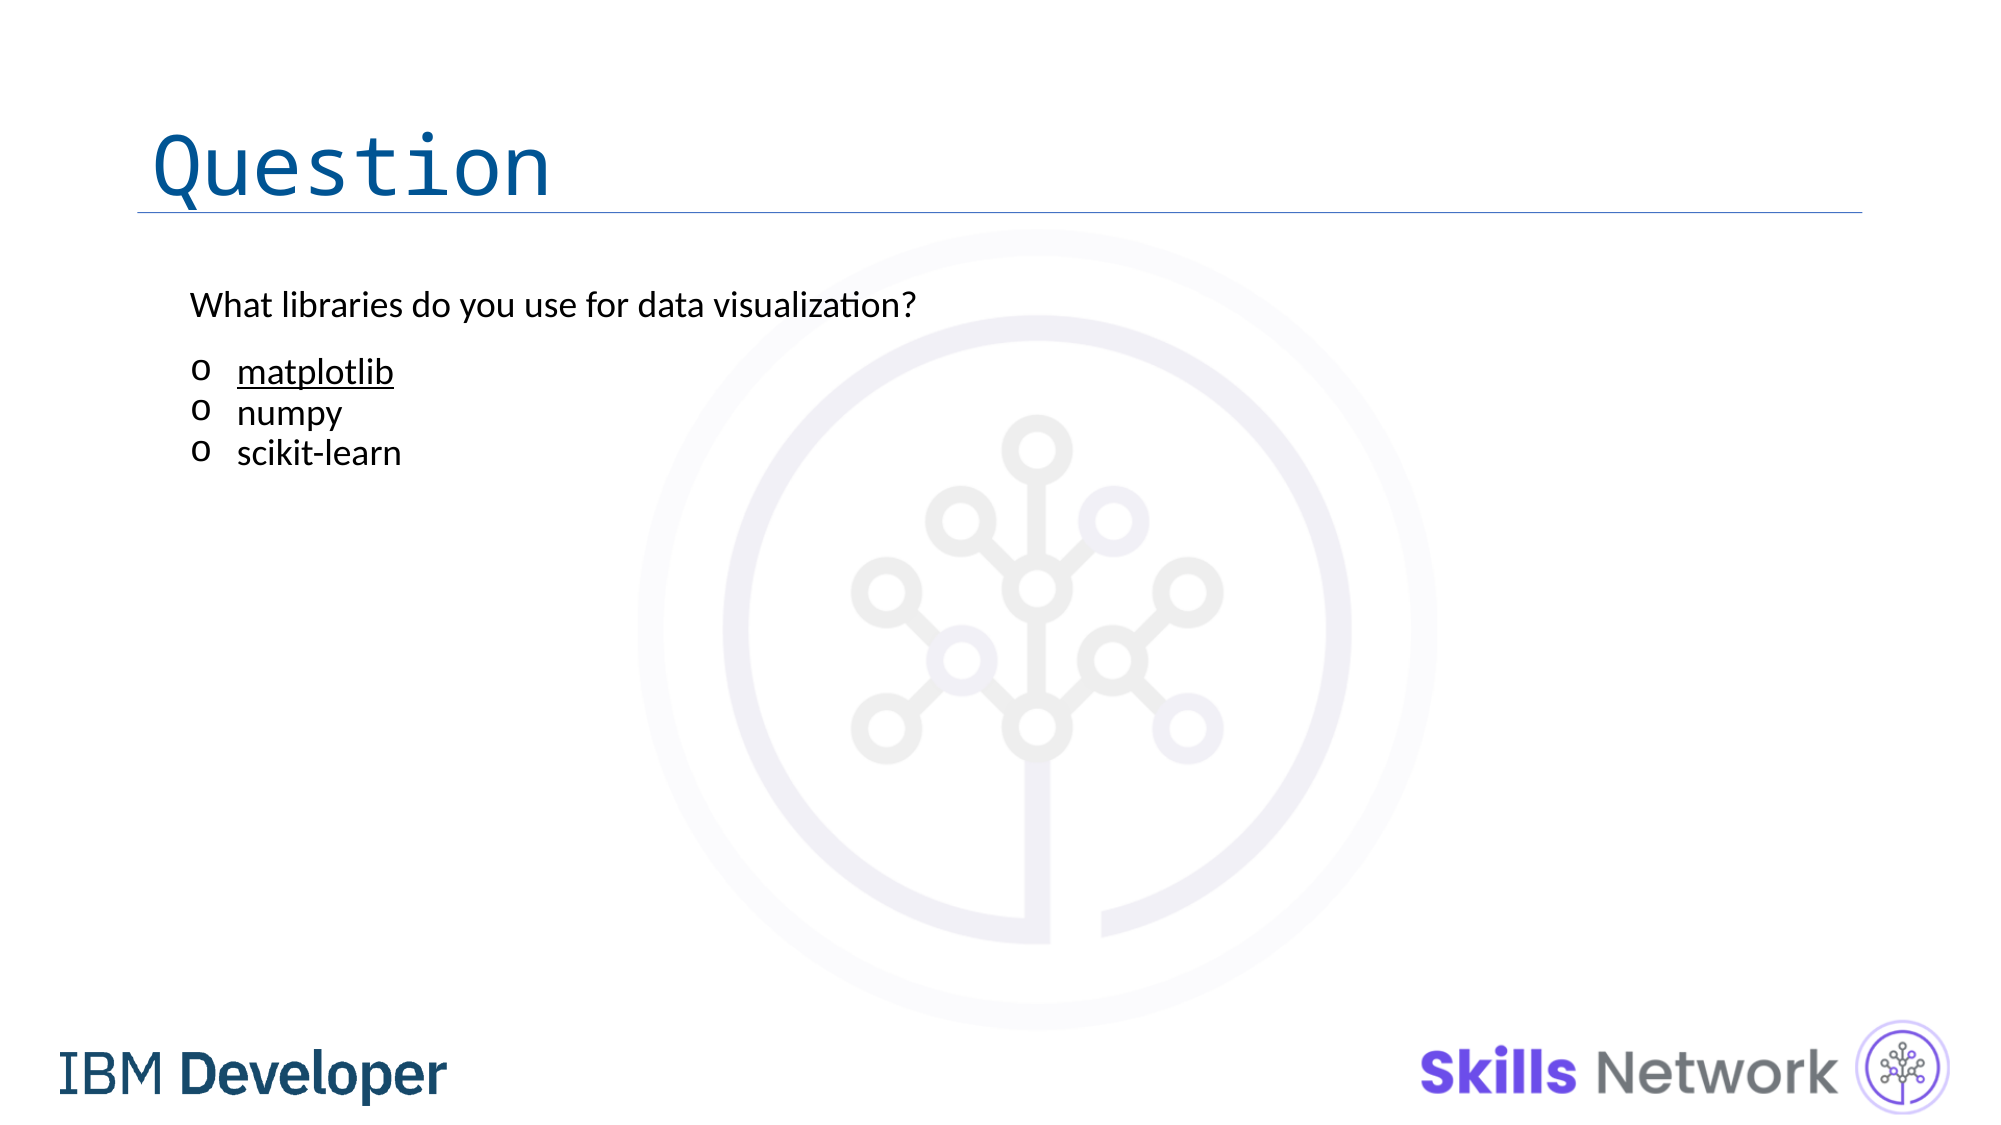

# Question
What libraries do you use for data visualization?

matplotlib
numpy
scikit-learn